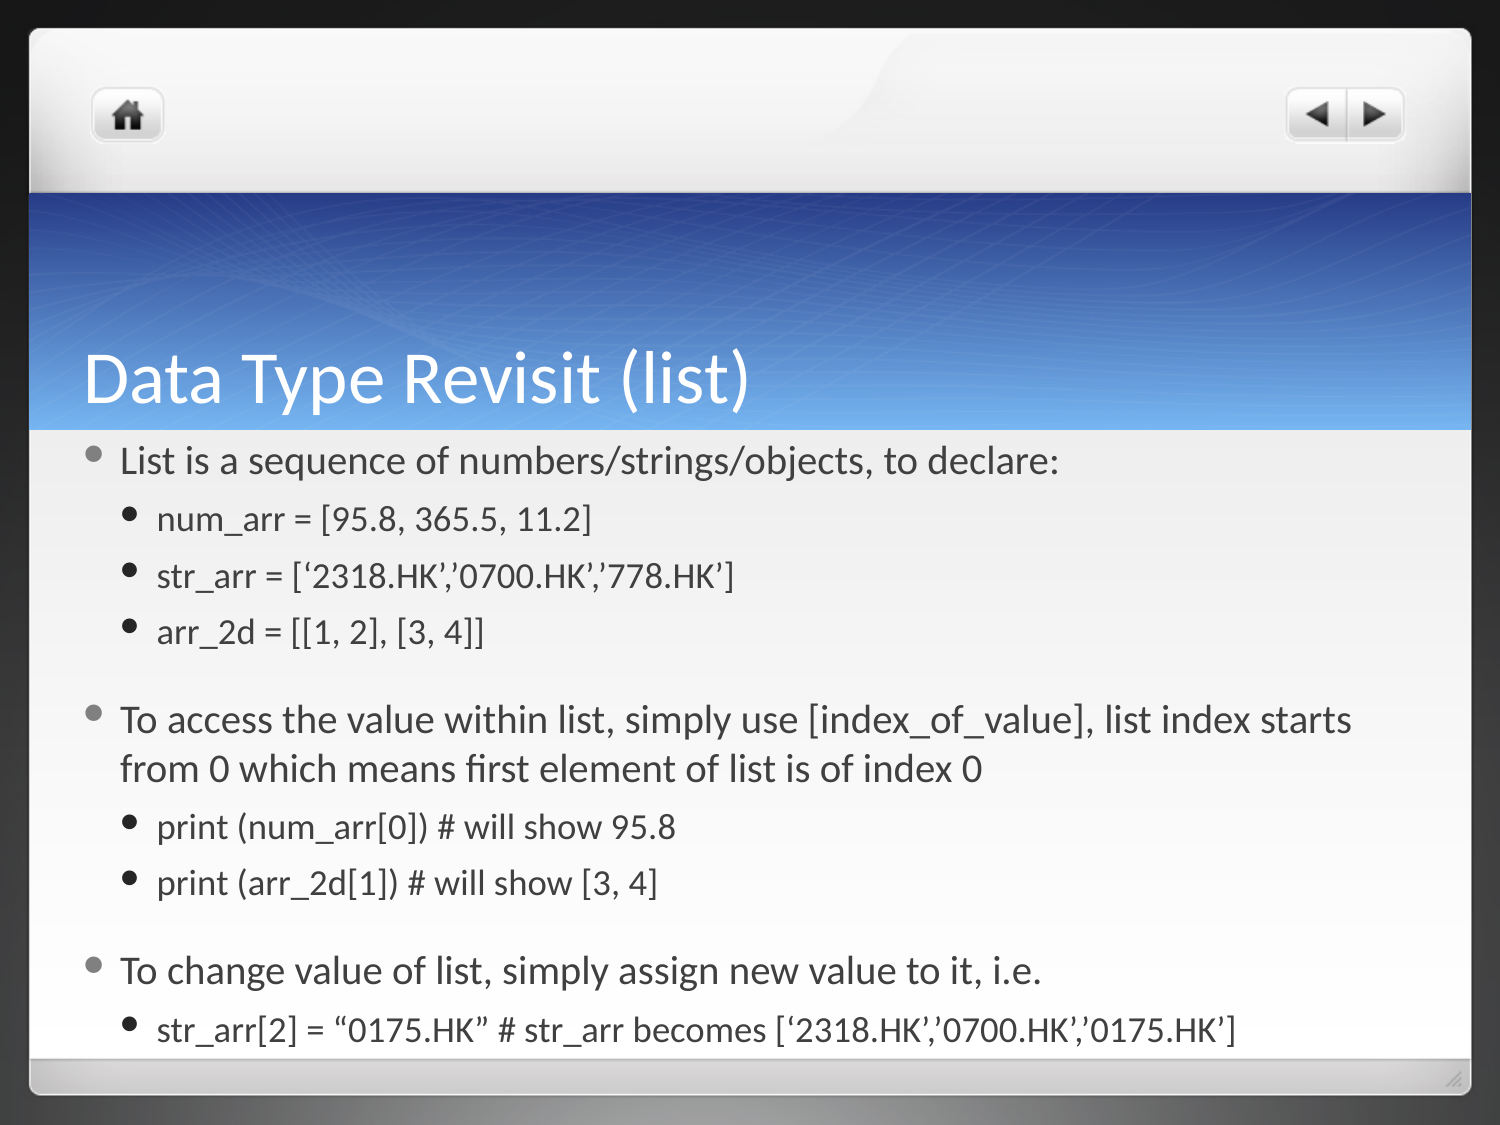

# Data Type Revisit (list)
List is a sequence of numbers/strings/objects, to declare:
num_arr = [95.8, 365.5, 11.2]
str_arr = [‘2318.HK’,’0700.HK’,’778.HK’]
arr_2d = [[1, 2], [3, 4]]
To access the value within list, simply use [index_of_value], list index starts from 0 which means first element of list is of index 0
print (num_arr[0]) # will show 95.8
print (arr_2d[1]) # will show [3, 4]
To change value of list, simply assign new value to it, i.e.
str_arr[2] = “0175.HK” # str_arr becomes [‘2318.HK’,’0700.HK’,’0175.HK’]